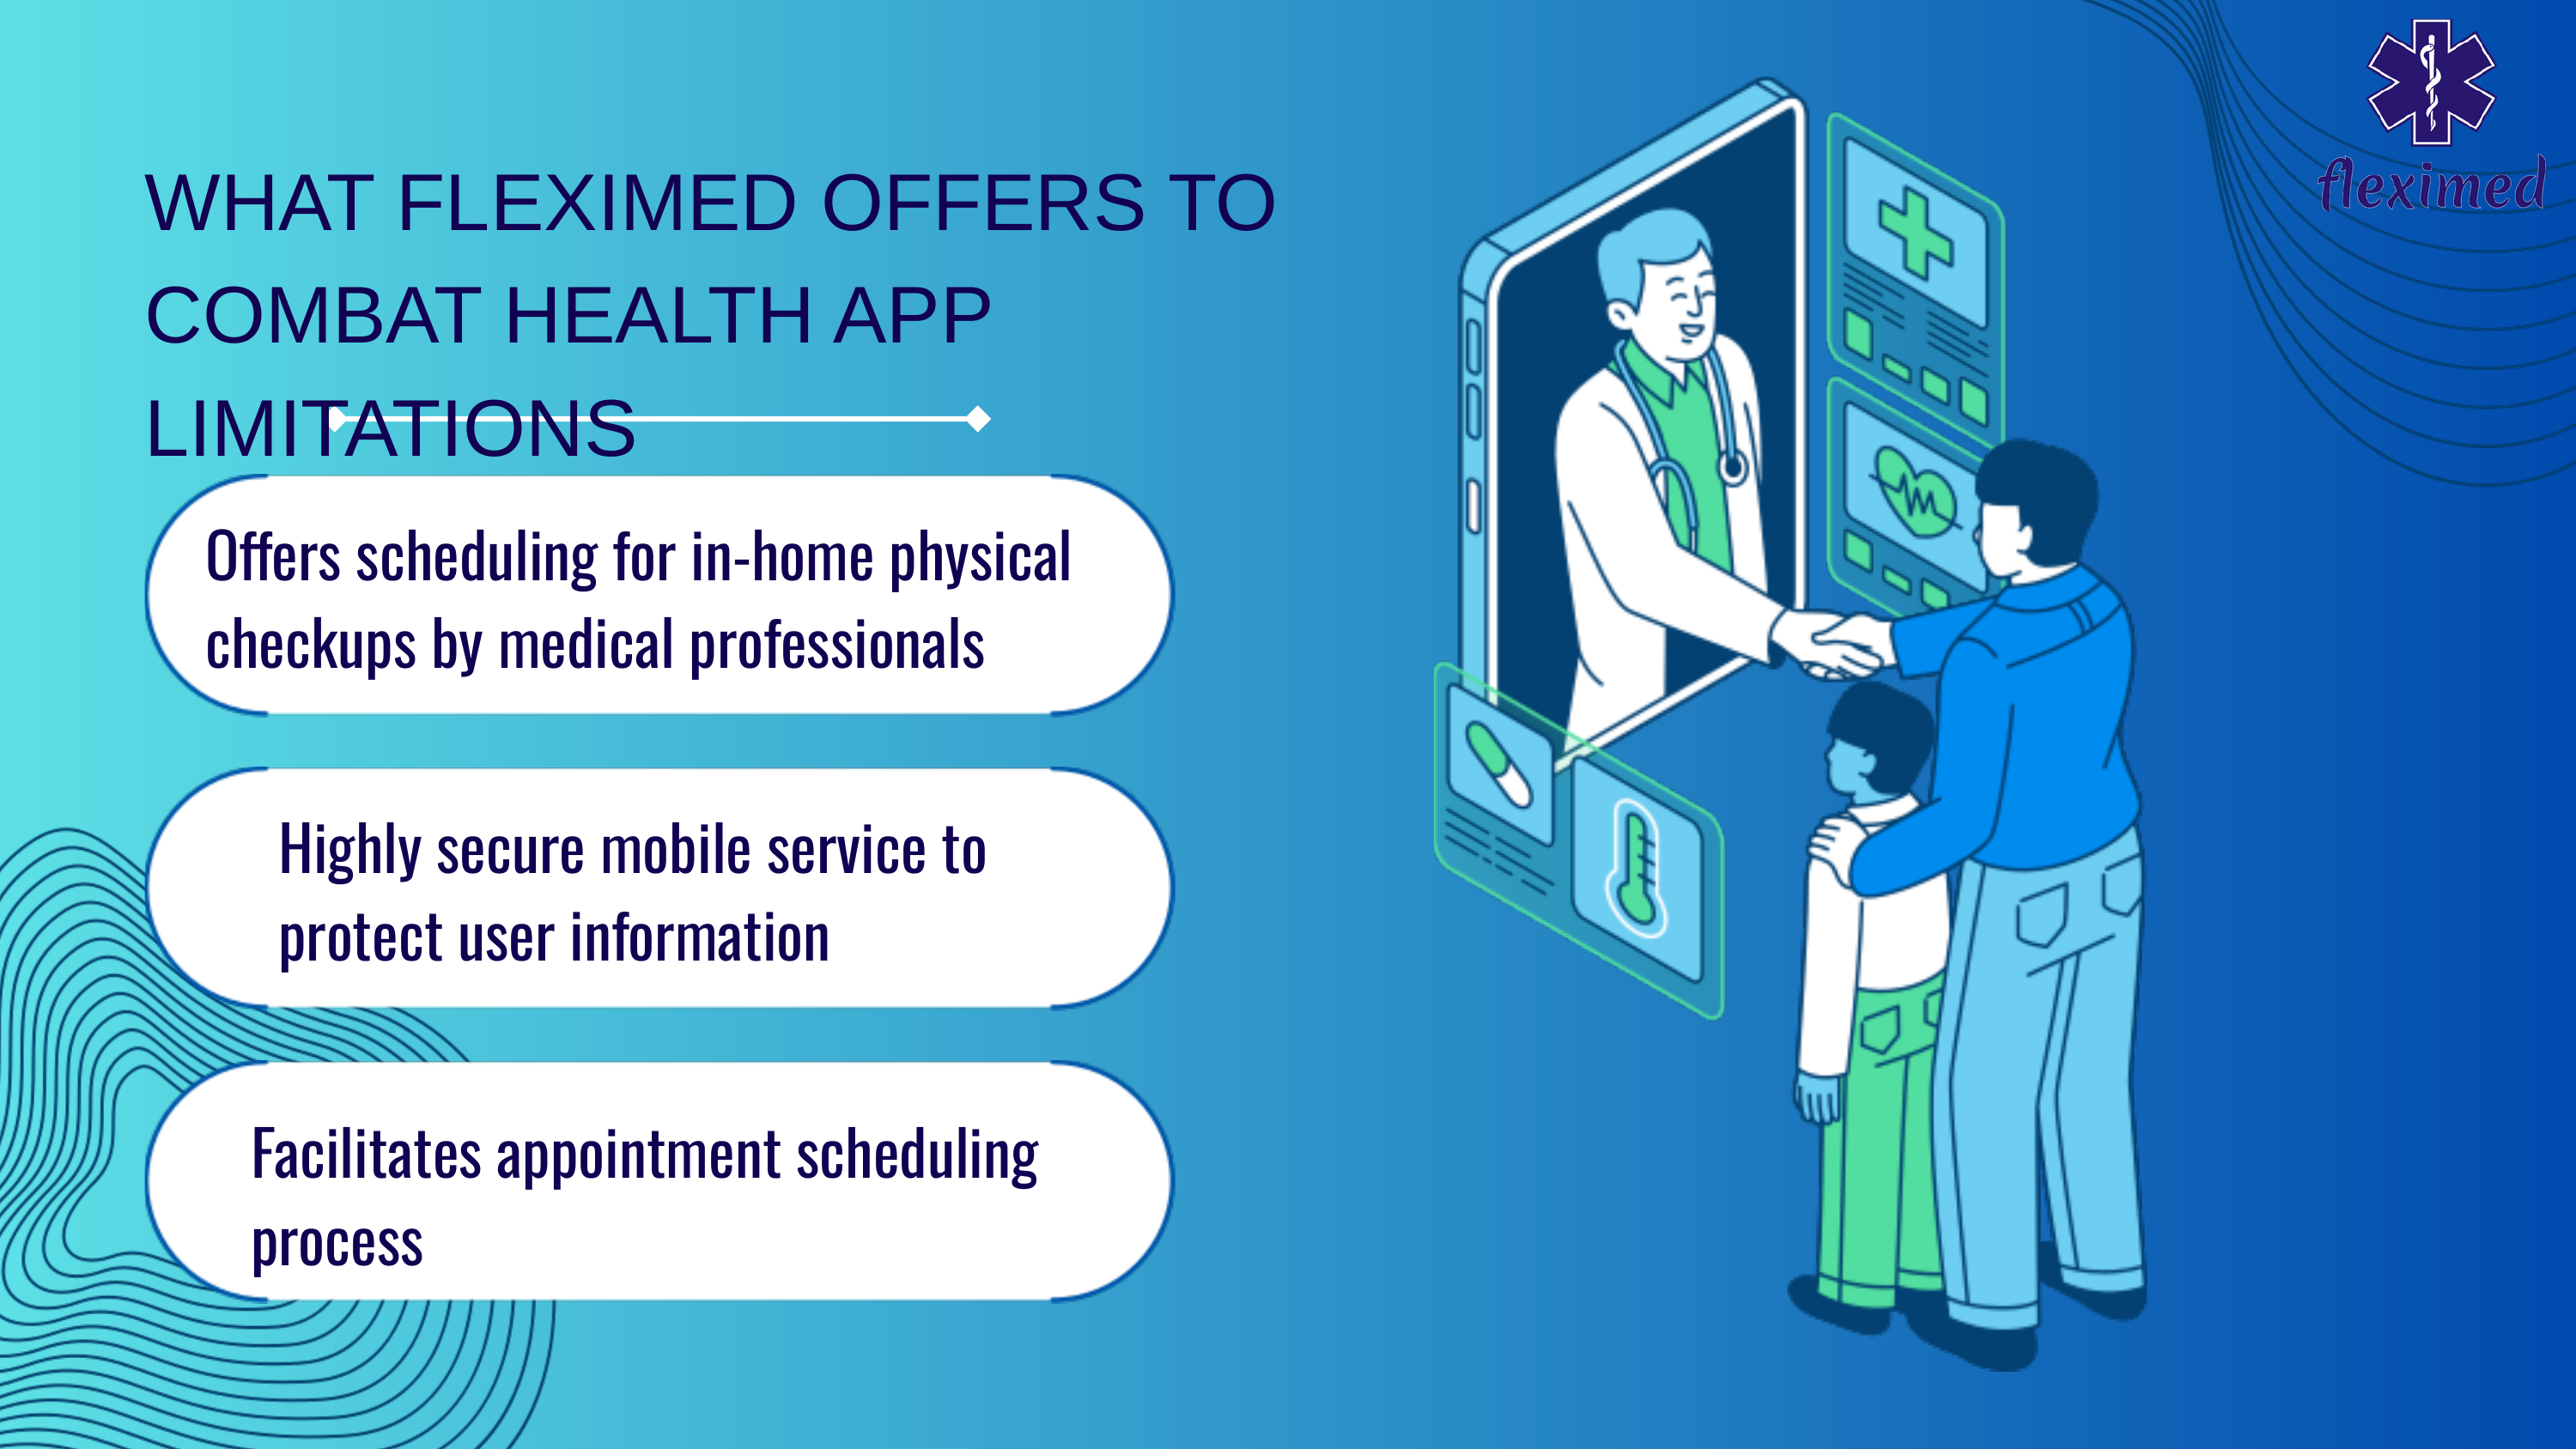

WHAT FLEXIMED OFFERS TO COMBAT HEALTH APP LIMITATIONS

Offers scheduling for in-home physical checkups by medical professionals

Highly secure mobile service to protect user information

Facilitates appointment scheduling process